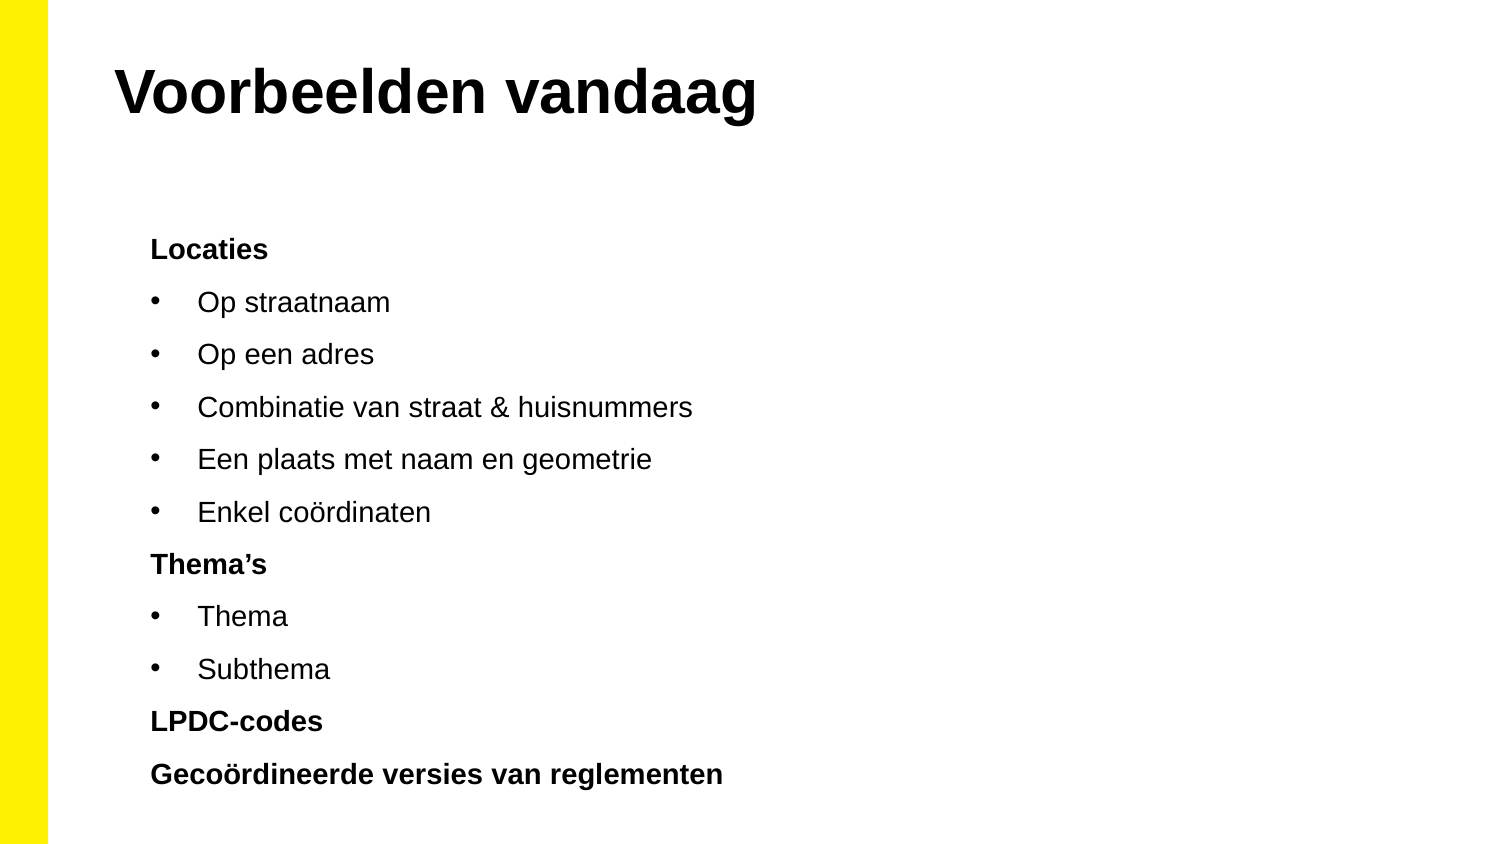

Voorbeelden vandaag
Locaties
Op straatnaam
Op een adres
Combinatie van straat & huisnummers
Een plaats met naam en geometrie
Enkel coördinaten
Thema’s
Thema
Subthema
LPDC-codes
Gecoördineerde versies van reglementen